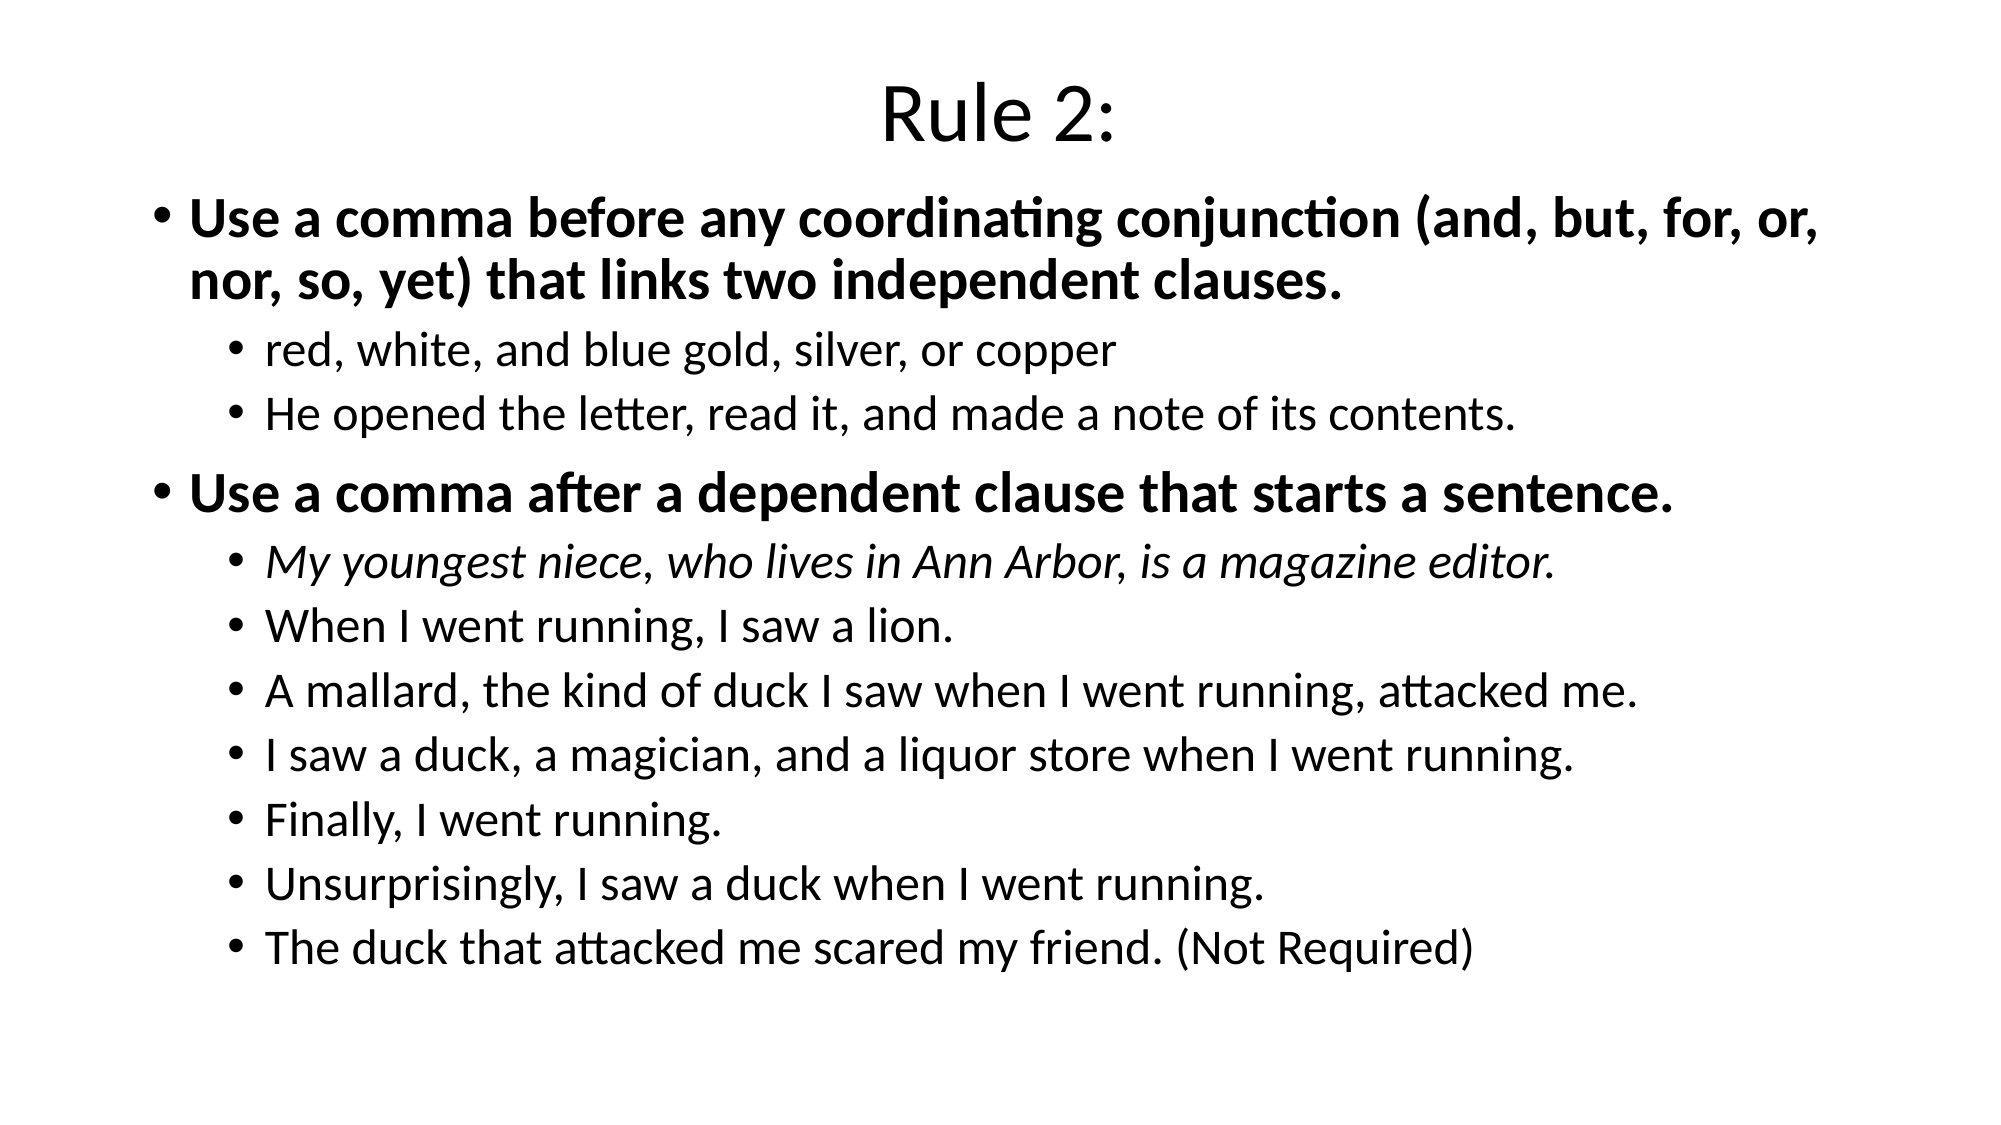

# Rule 2:
Use a comma before any coordinating conjunction (and, but, for, or, nor, so, yet) that links two independent clauses.
red, white, and blue gold, silver, or copper
He opened the letter, read it, and made a note of its contents.
Use a comma after a dependent clause that starts a sentence.
My youngest niece, who lives in Ann Arbor, is a magazine editor.
When I went running, I saw a lion.
A mallard, the kind of duck I saw when I went running, attacked me.
I saw a duck, a magician, and a liquor store when I went running.
Finally, I went running.
Unsurprisingly, I saw a duck when I went running.
The duck that attacked me scared my friend. (Not Required)